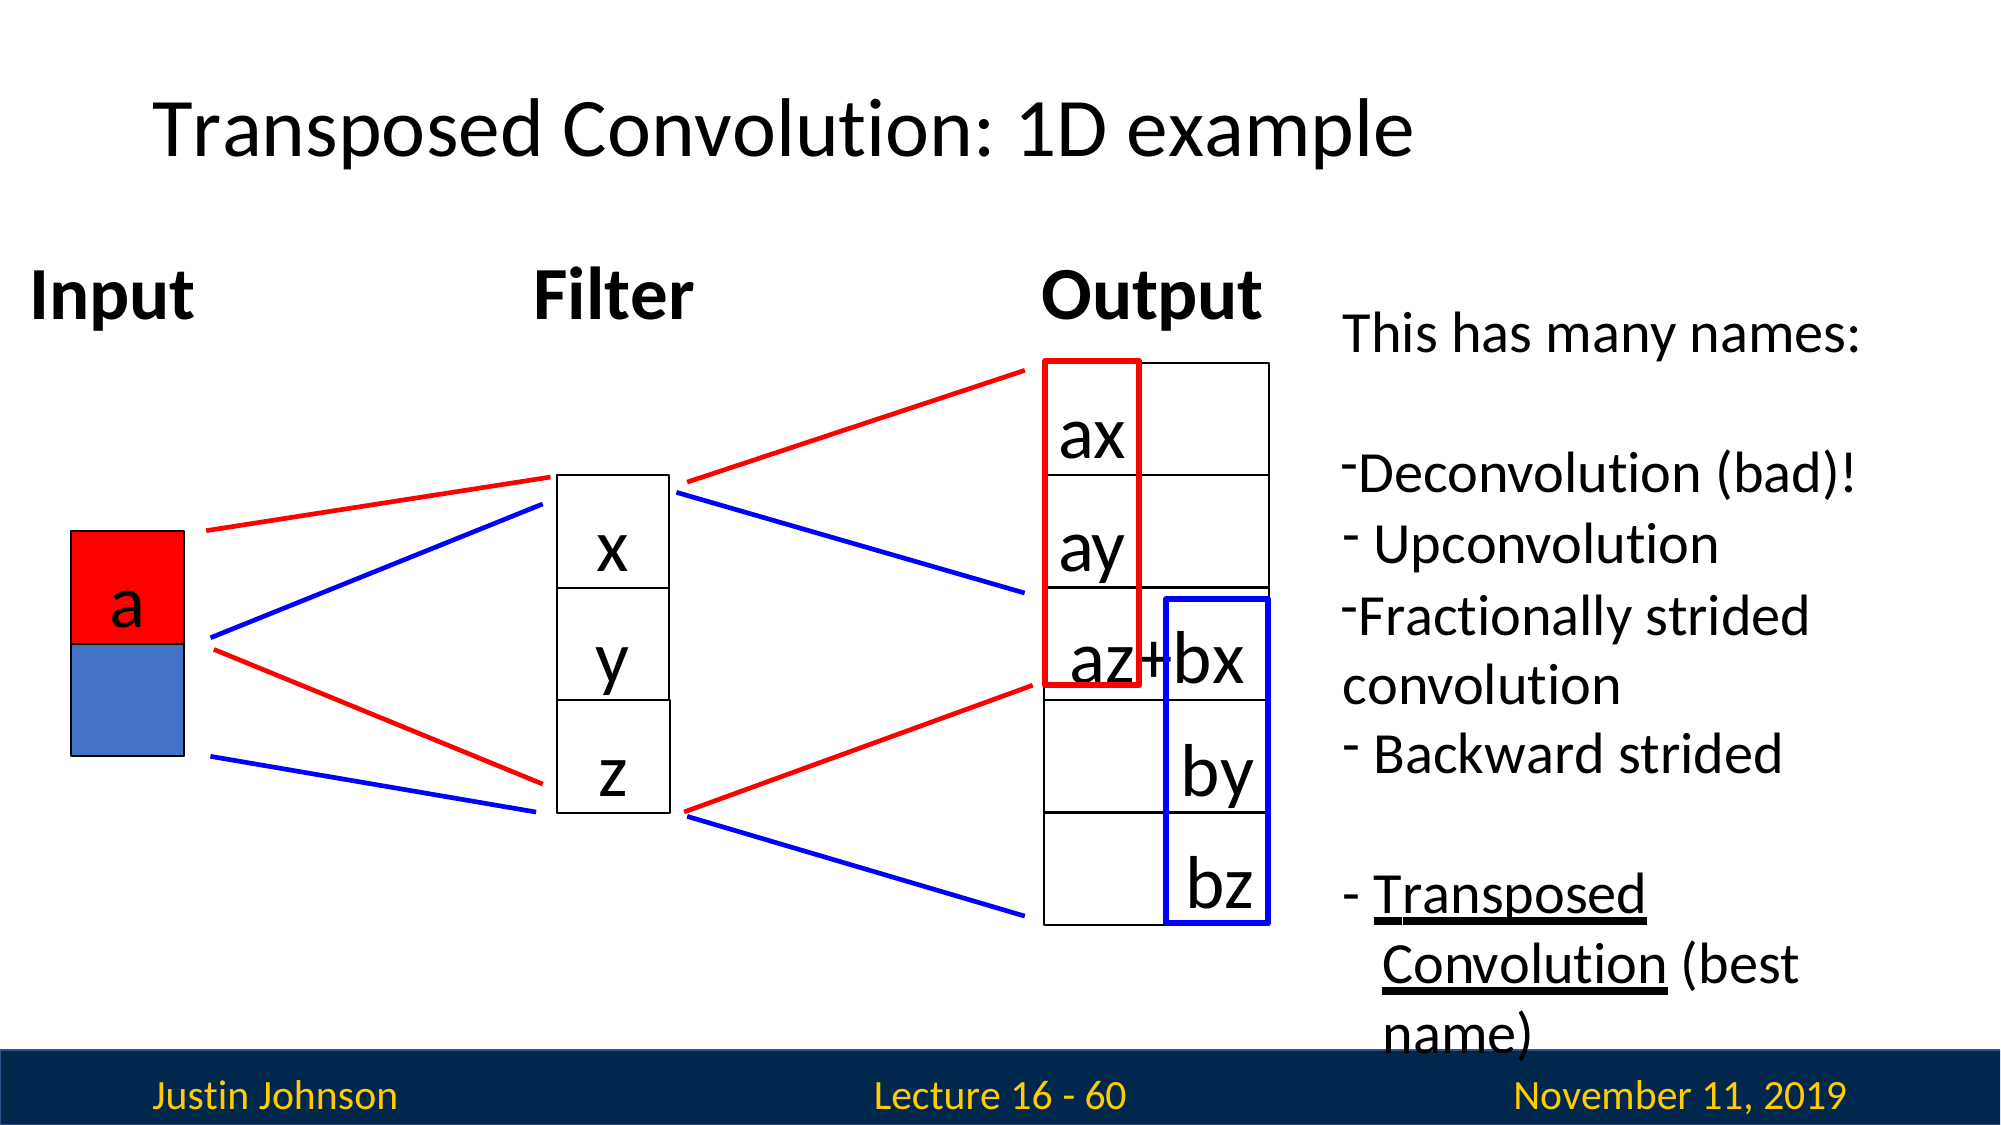

# Transposed Convolution: 1D example
Input	Filter	Output
This has many names:

ax
Deconvolution (bad)!
Upconvolution
Fractionally strided convolution
Backward strided

x
ay

a

y
az+bx

z
by

bz
- Transposed Convolution (best name)
Justin Johnson
November 11, 2019
Lecture 16 - 60